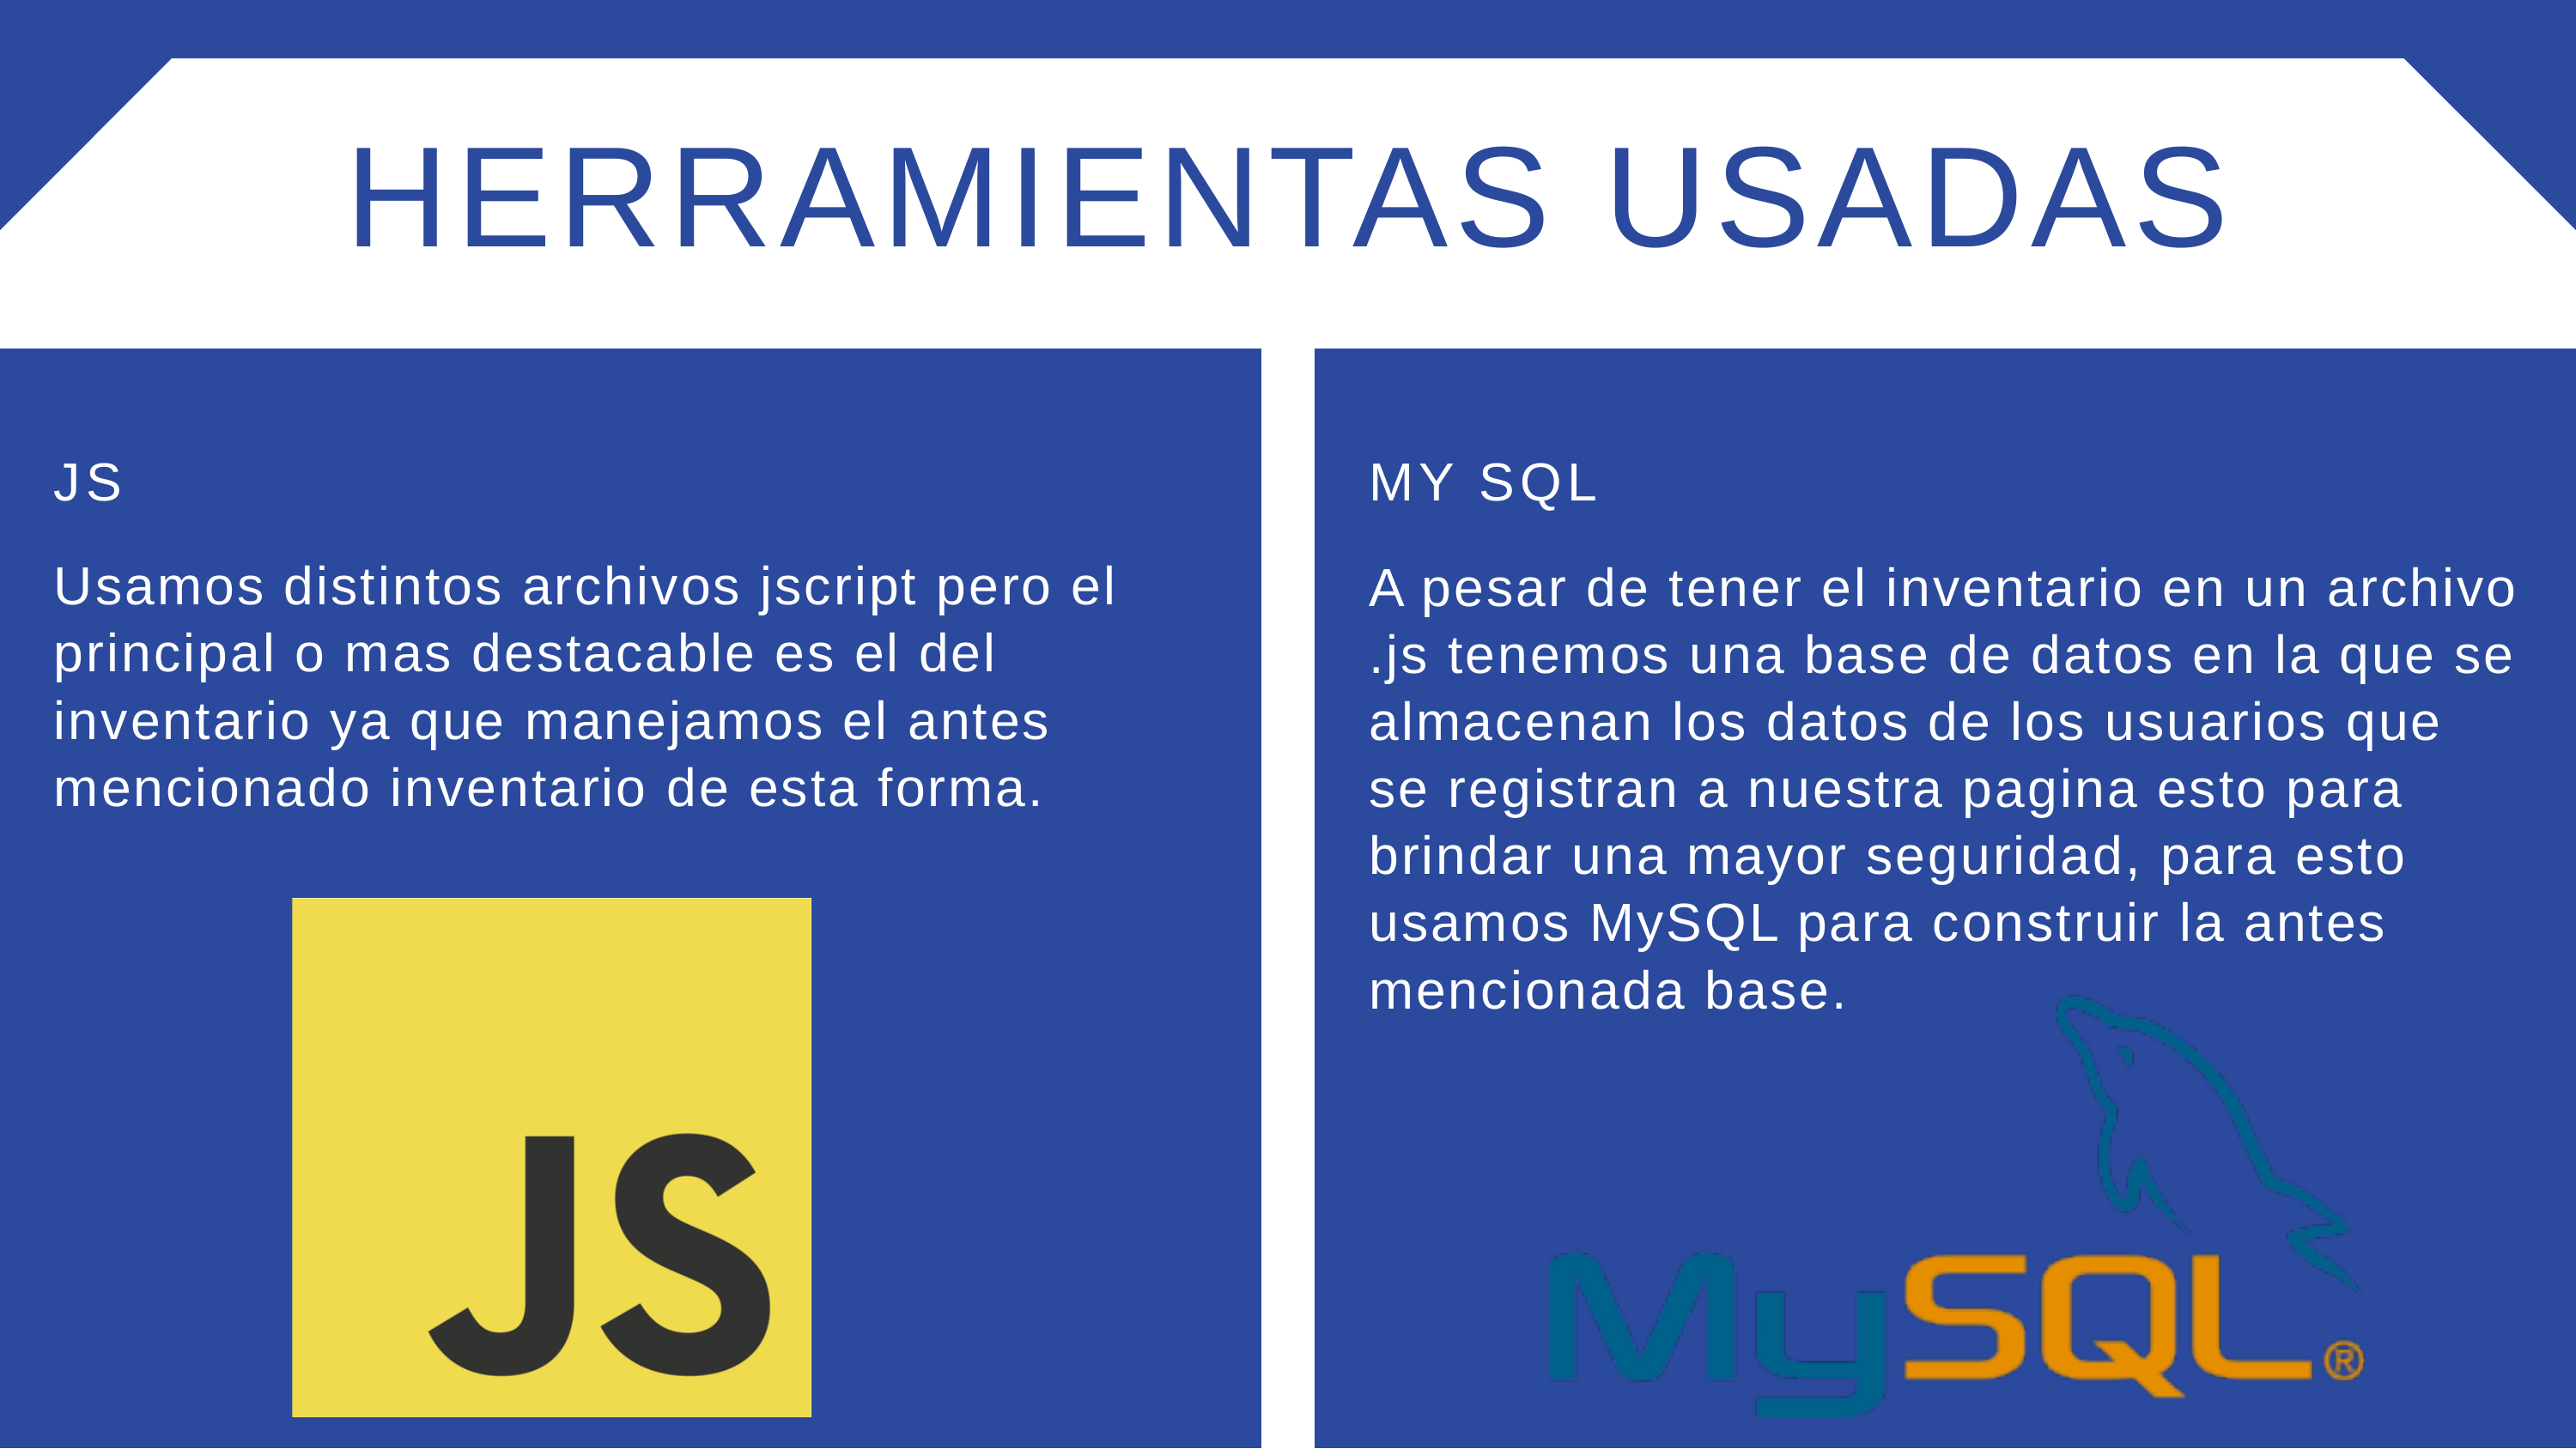

HERRAMIENTAS USADAS

JS
MY SQL
Usamos distintos archivos jscript pero el principal o mas destacable es el del inventario ya que manejamos el antes mencionado inventario de esta forma.

A pesar de tener el inventario en un archivo .js tenemos una base de datos en la que se almacenan los datos de los usuarios que se registran a nuestra pagina esto para brindar una mayor seguridad, para esto usamos MySQL para construir la antes mencionada base.